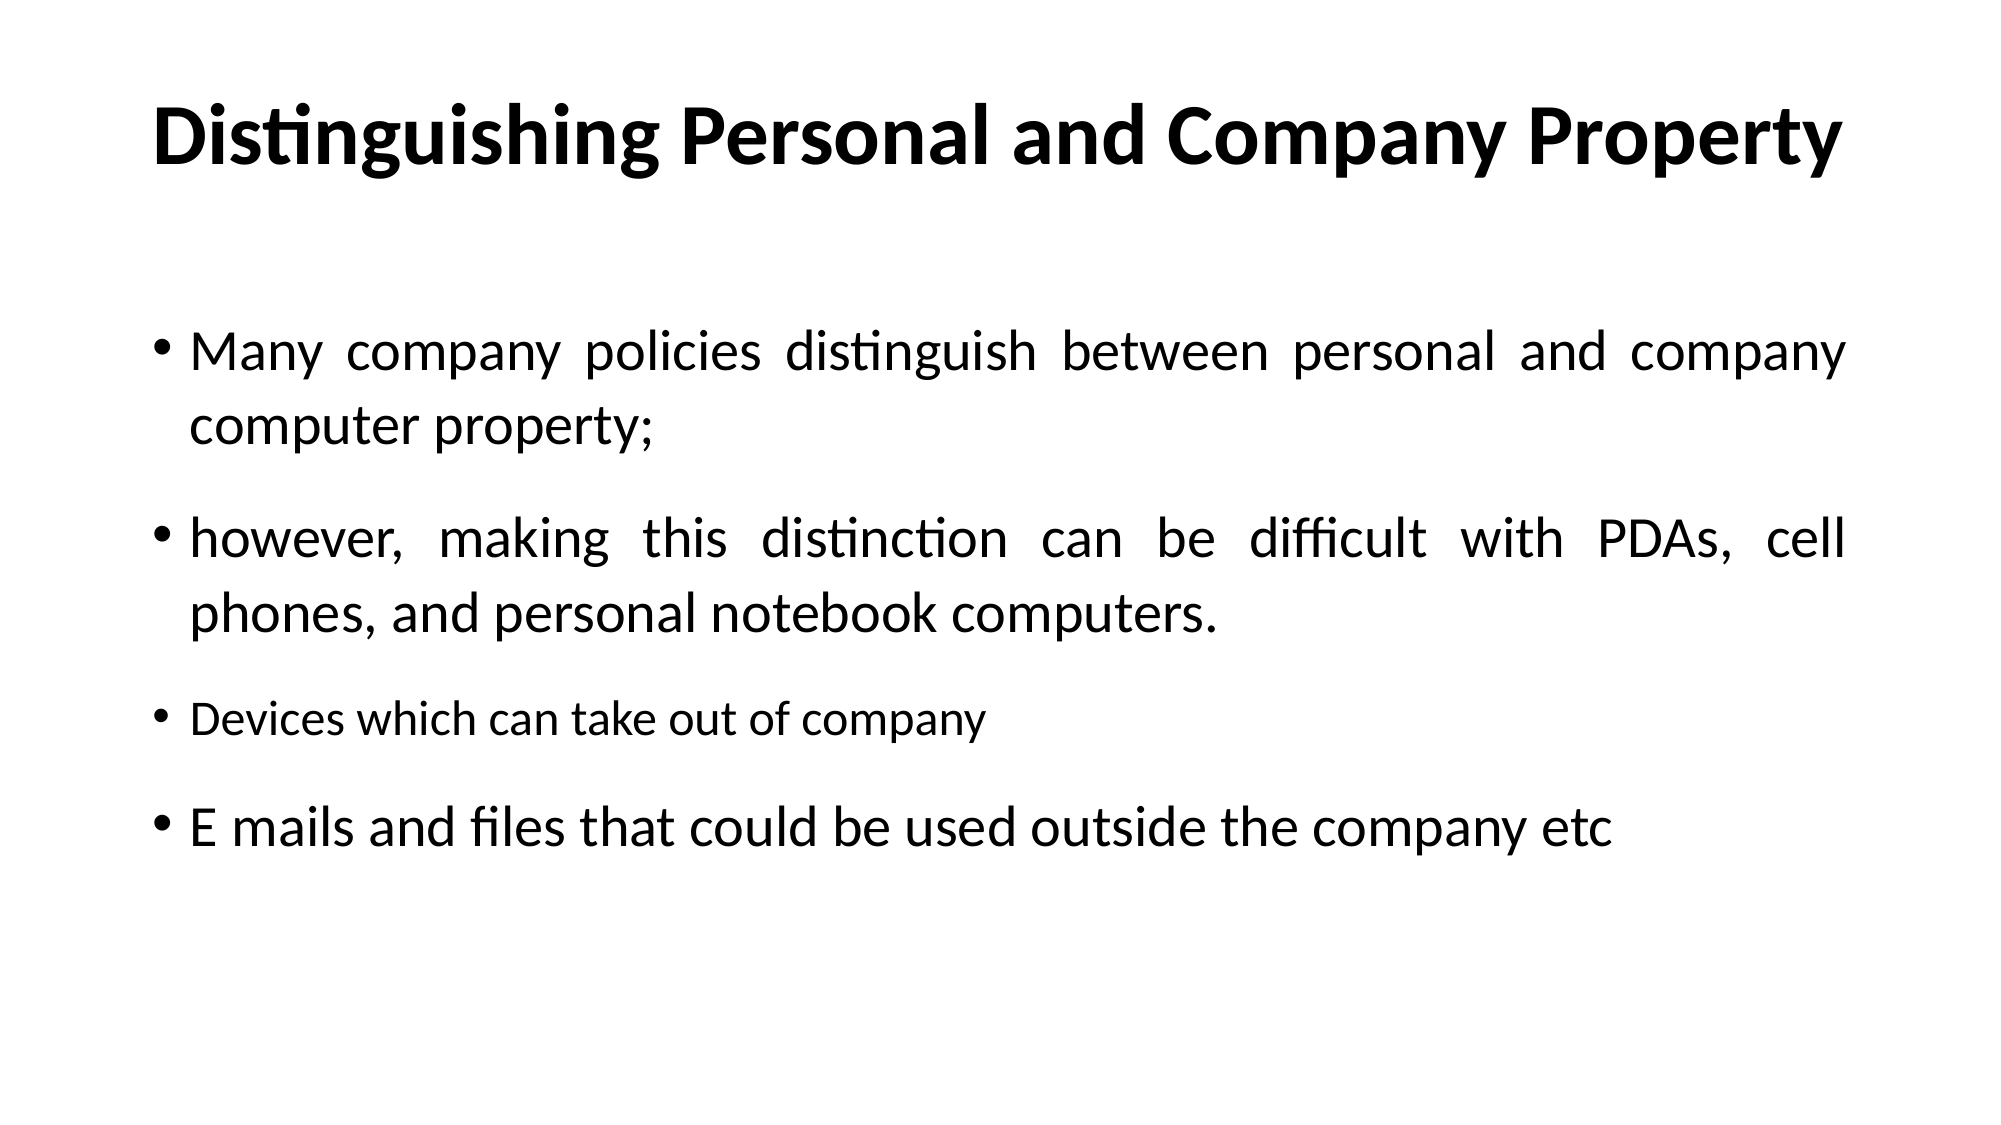

# Distinguishing Personal and Company Property
Many company policies distinguish between personal and company computer property;
however, making this distinction can be difficult with PDAs, cell phones, and personal notebook computers.
Devices which can take out of company
E mails and files that could be used outside the company etc